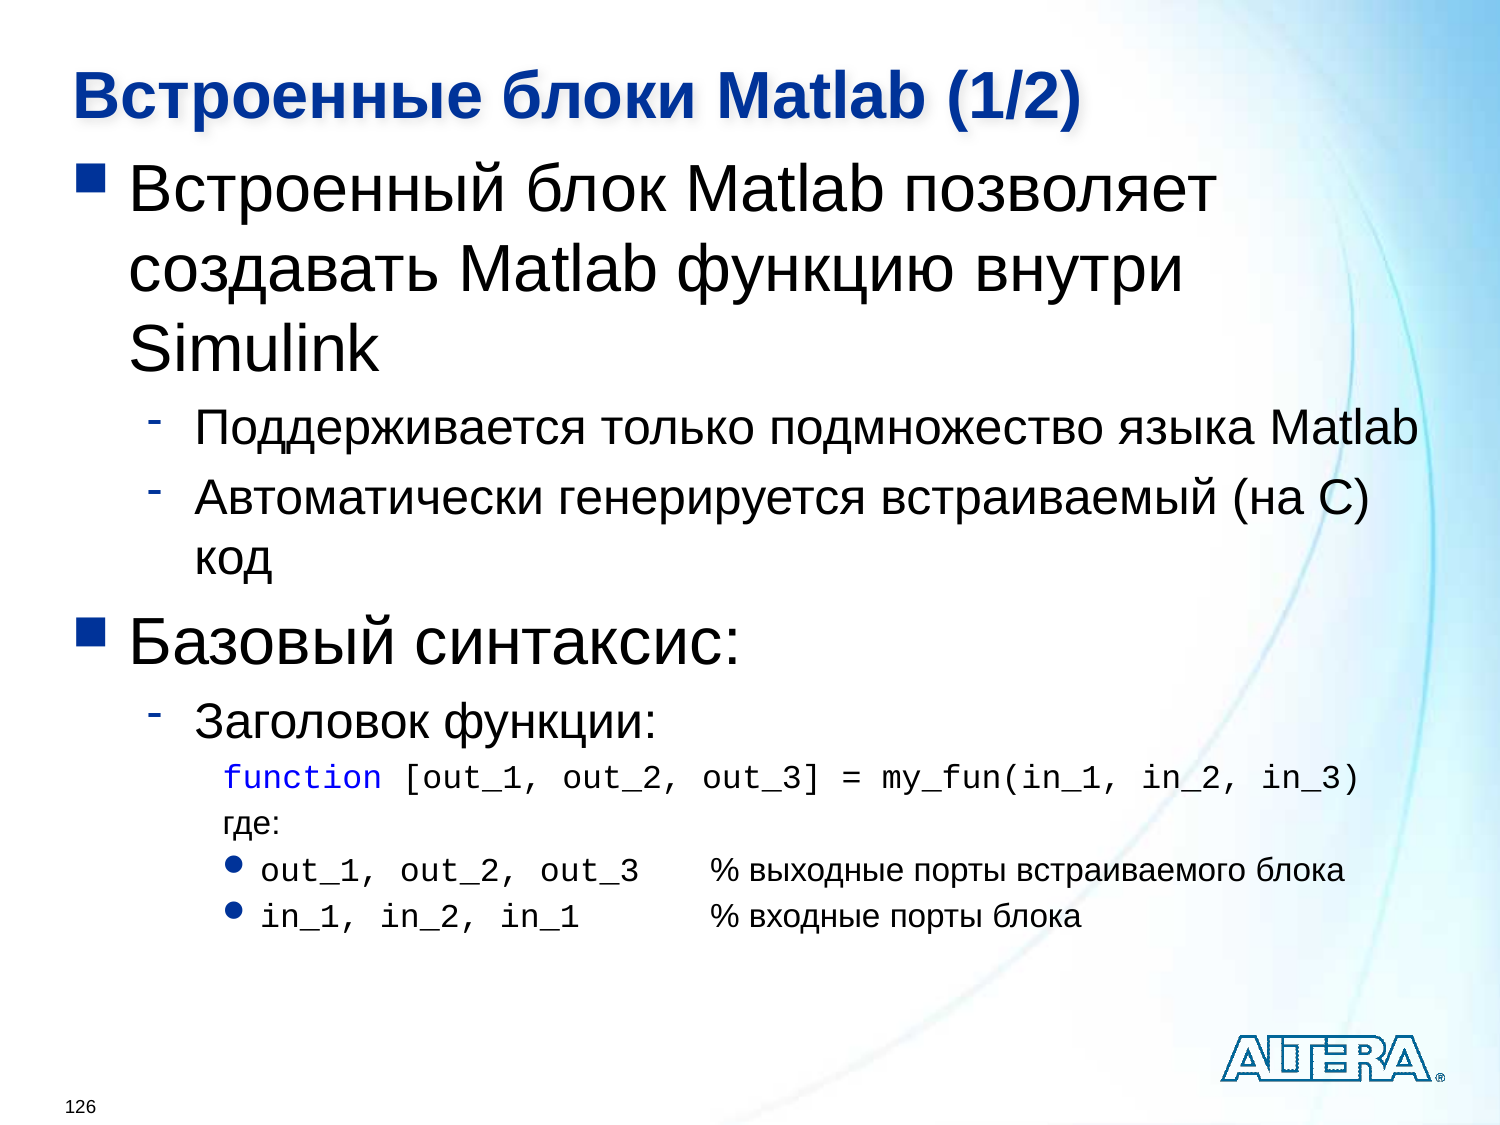

Встроенные блоки Matlab (1/2)
Встроенный блок Matlab позволяет создавать Matlab функцию внутри Simulink
Поддерживается только подмножество языка Matlab
Автоматически генерируется встраиваемый (на C) код
Базовый синтаксис:
Заголовок функции:
function [out_1, out_2, out_3] = my_fun(in_1, in_2, in_3)
где:
out_1, out_2, out_3 	% выходные порты встраиваемого блока
in_1, in_2, in_1 	% входные порты блока